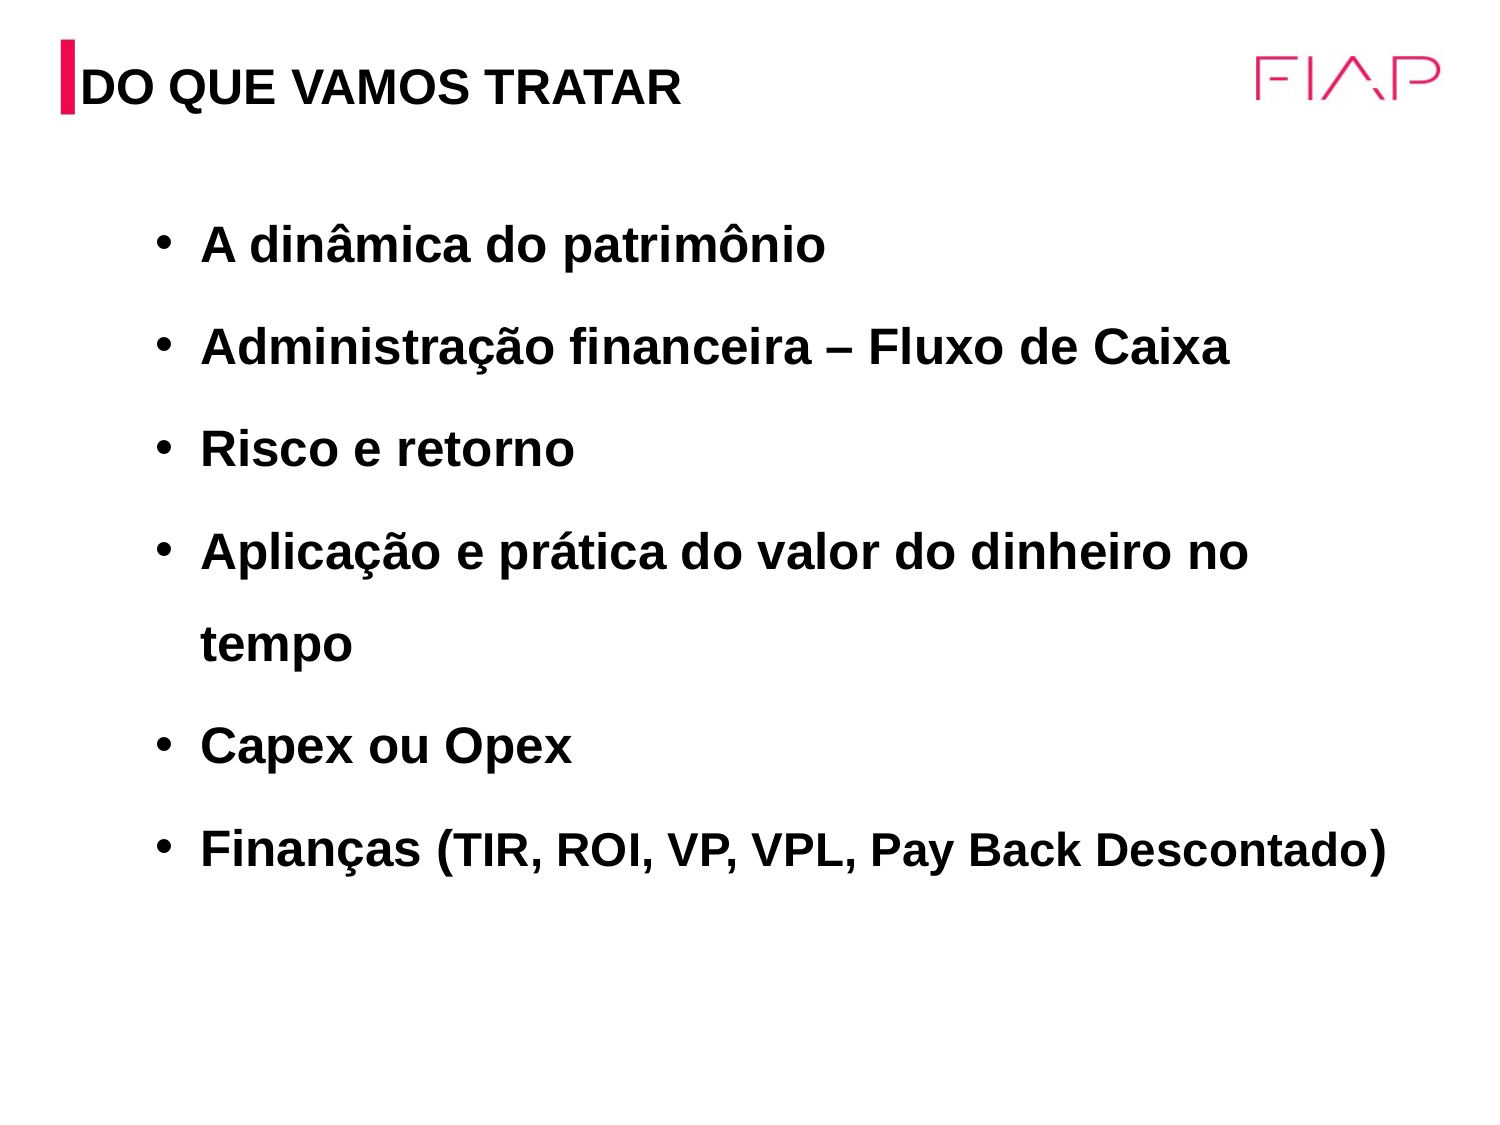

DO QUE VAMOS TRATAR
A dinâmica do patrimônio
Administração financeira – Fluxo de Caixa
Risco e retorno
Aplicação e prática do valor do dinheiro no tempo
Capex ou Opex
Finanças (TIR, ROI, VP, VPL, Pay Back Descontado)